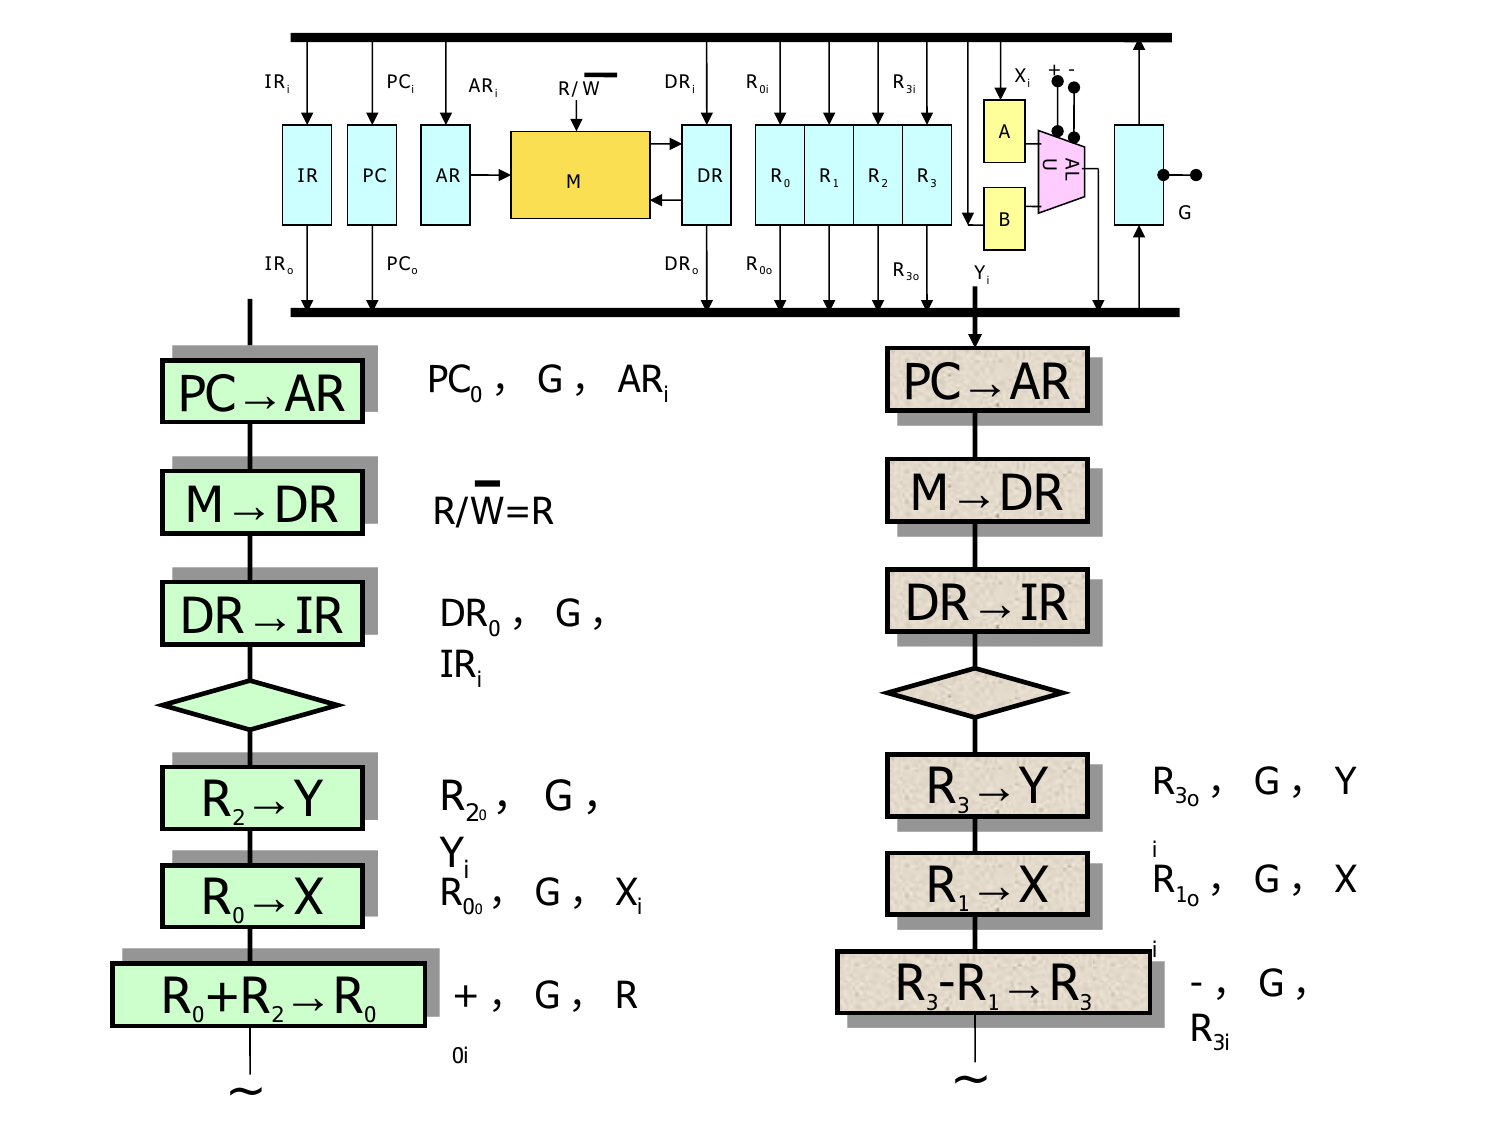

IR

PC

DR

R0

R1

R2

R3

+ -
Xi
IRi
PCi
DRi
R0i
R3i
ARi
R/W

A

ALU

AR

M

G

B

IRo
PCo
DRo
R0o
R3o
Yi

PC0，G，ARi
PC→AR
PC→AR

 R/W=R
M→DR
M→DR

DR→IR
DR→IR
DR0，G，IRi

R3o，G，Yi
R3→Y
R20，G，Yi
R2→Y

R1o，G，Xi
R1→X
R00，G，Xi
R0→X

R3-R1→R3
-，G，R3i
R0+R2→R0
+，G，R0i

~
~